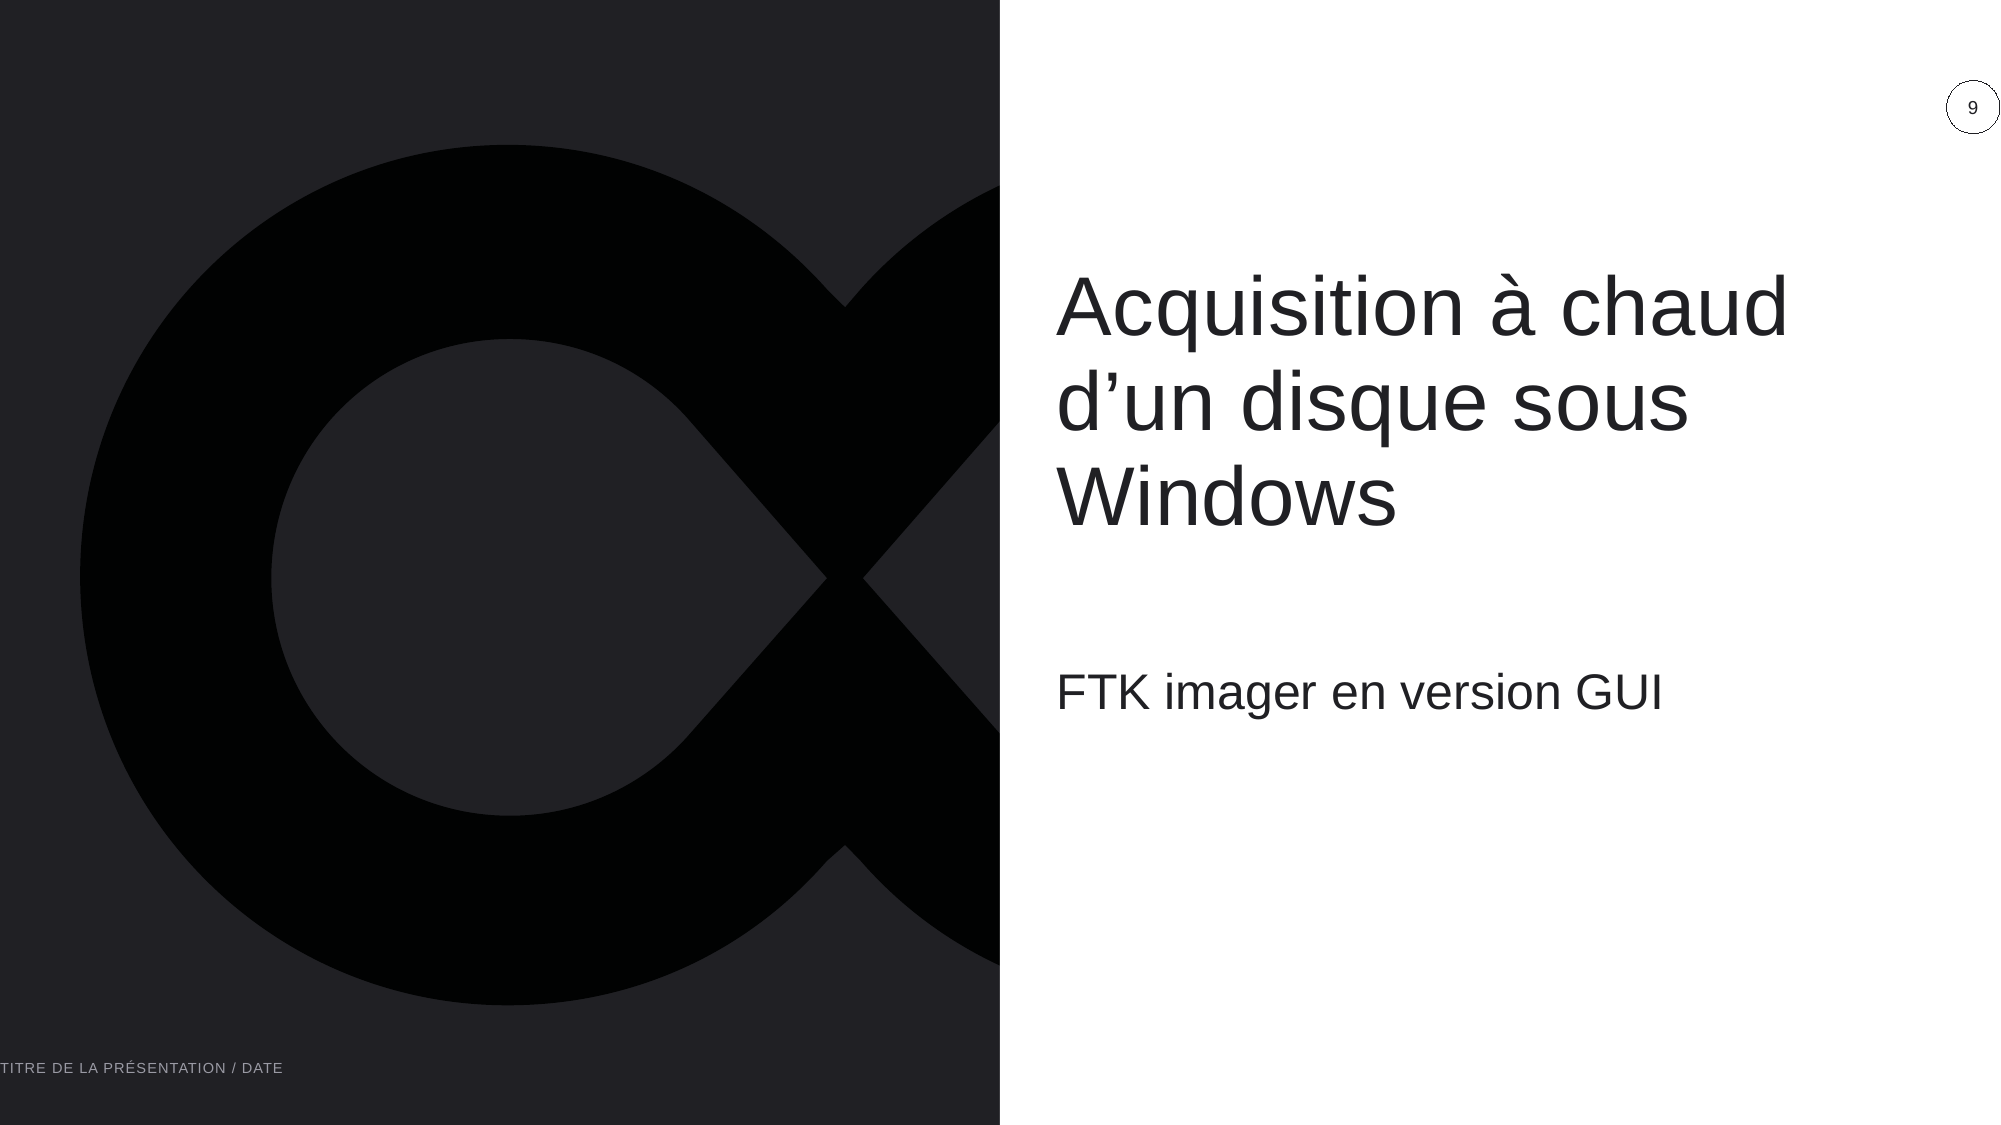

9
Titre de la section // Diffusion restreinte
Acquisition à chaud d’un disque sous Windows
FTK imager en version GUI
Titre de la présentation / Date